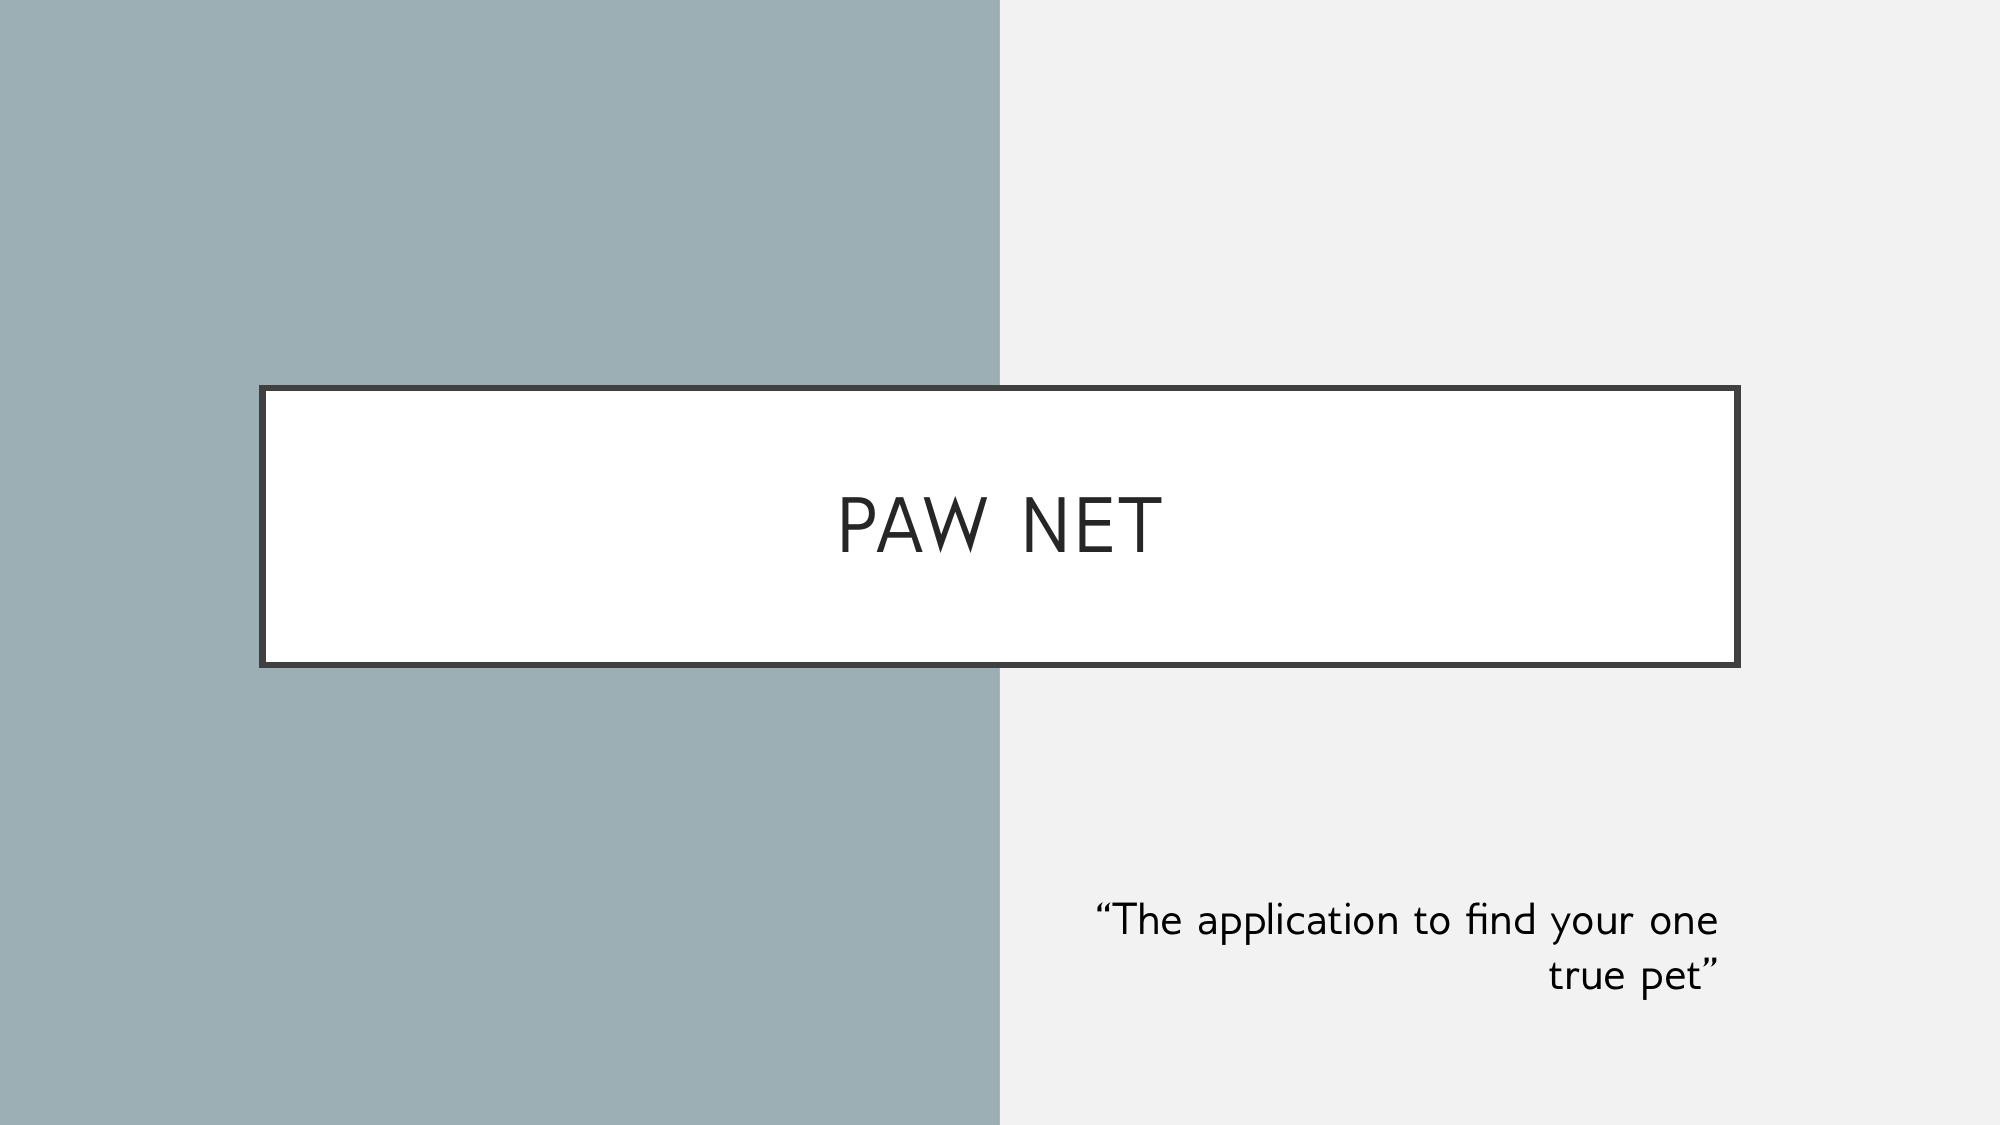

# Paw Net
“The application to find your one true pet”